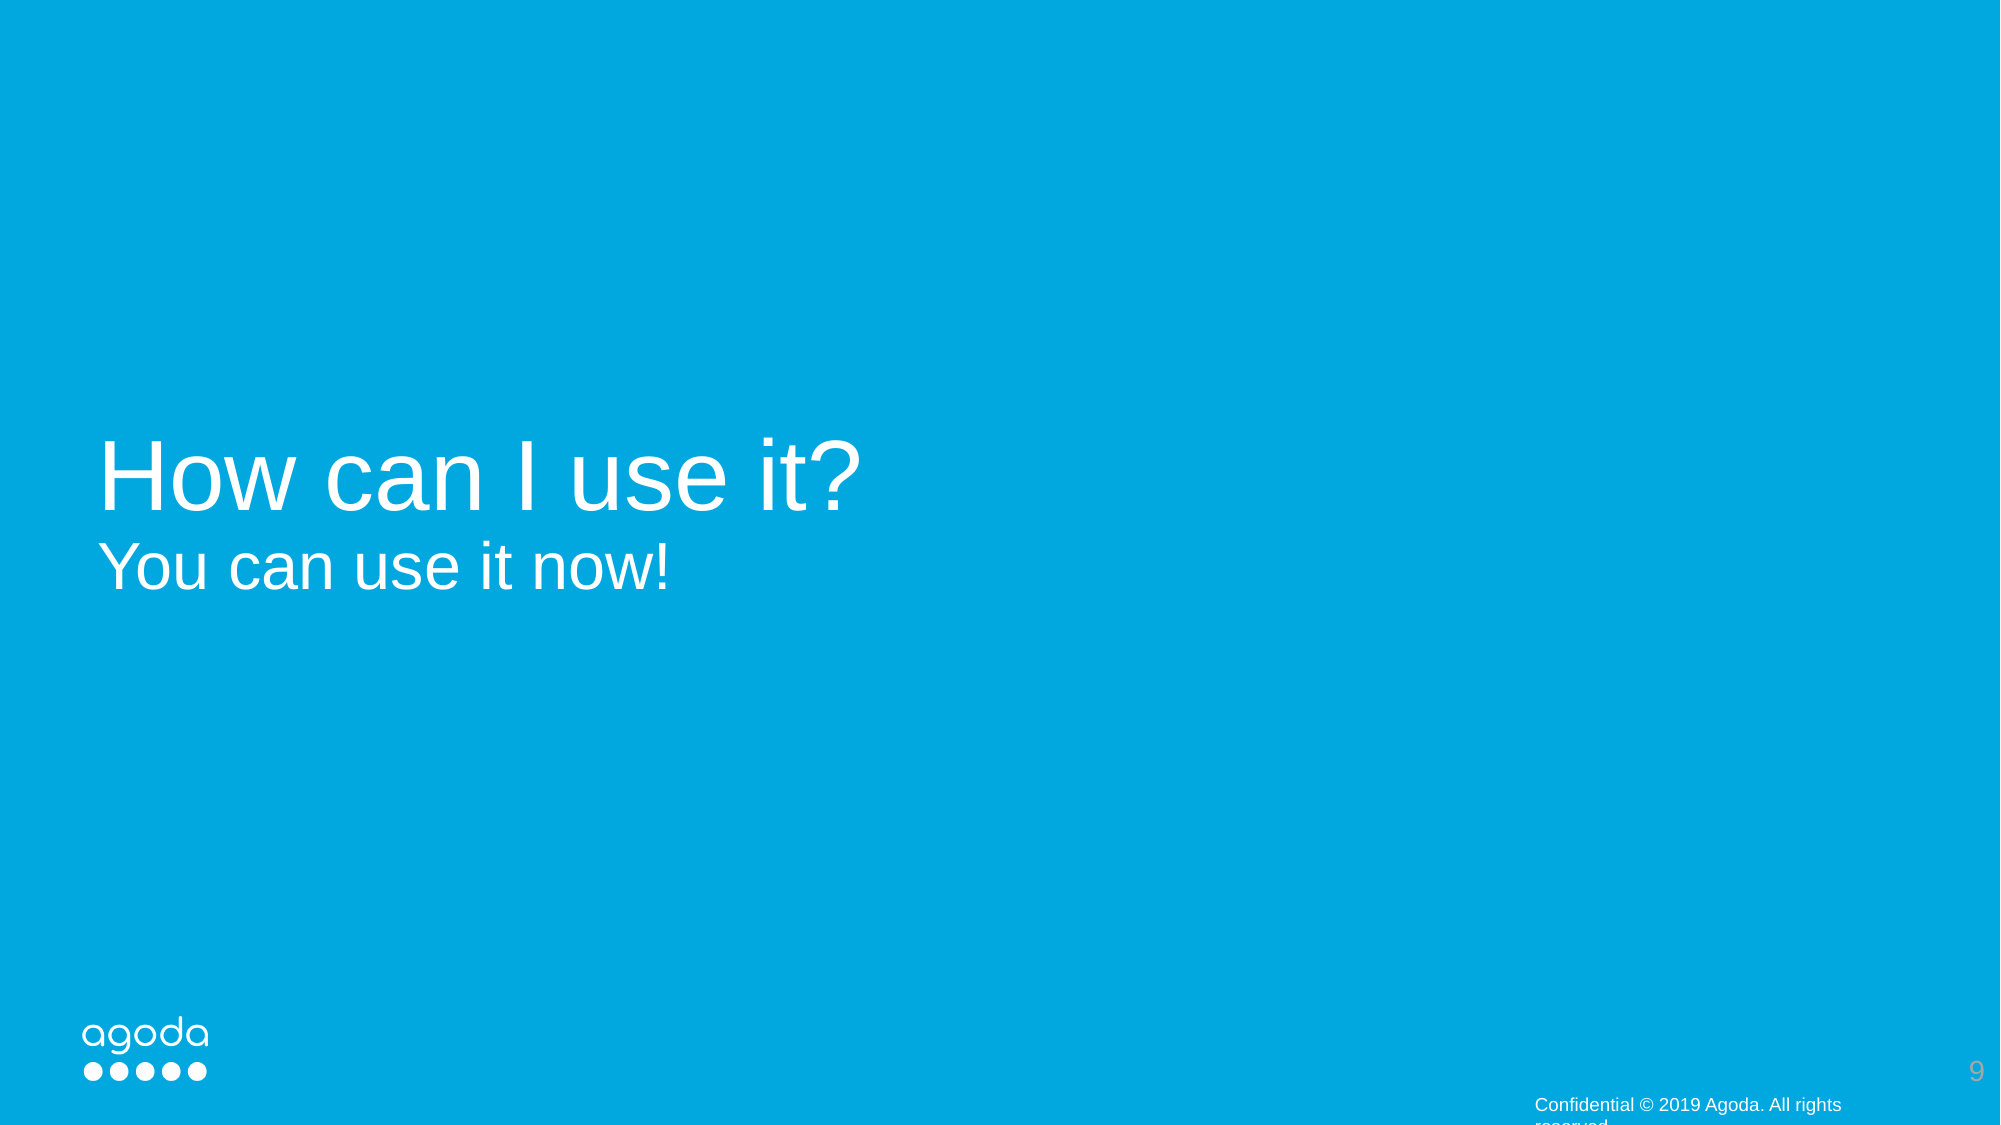

# How can I use it?
You can use it now!
9